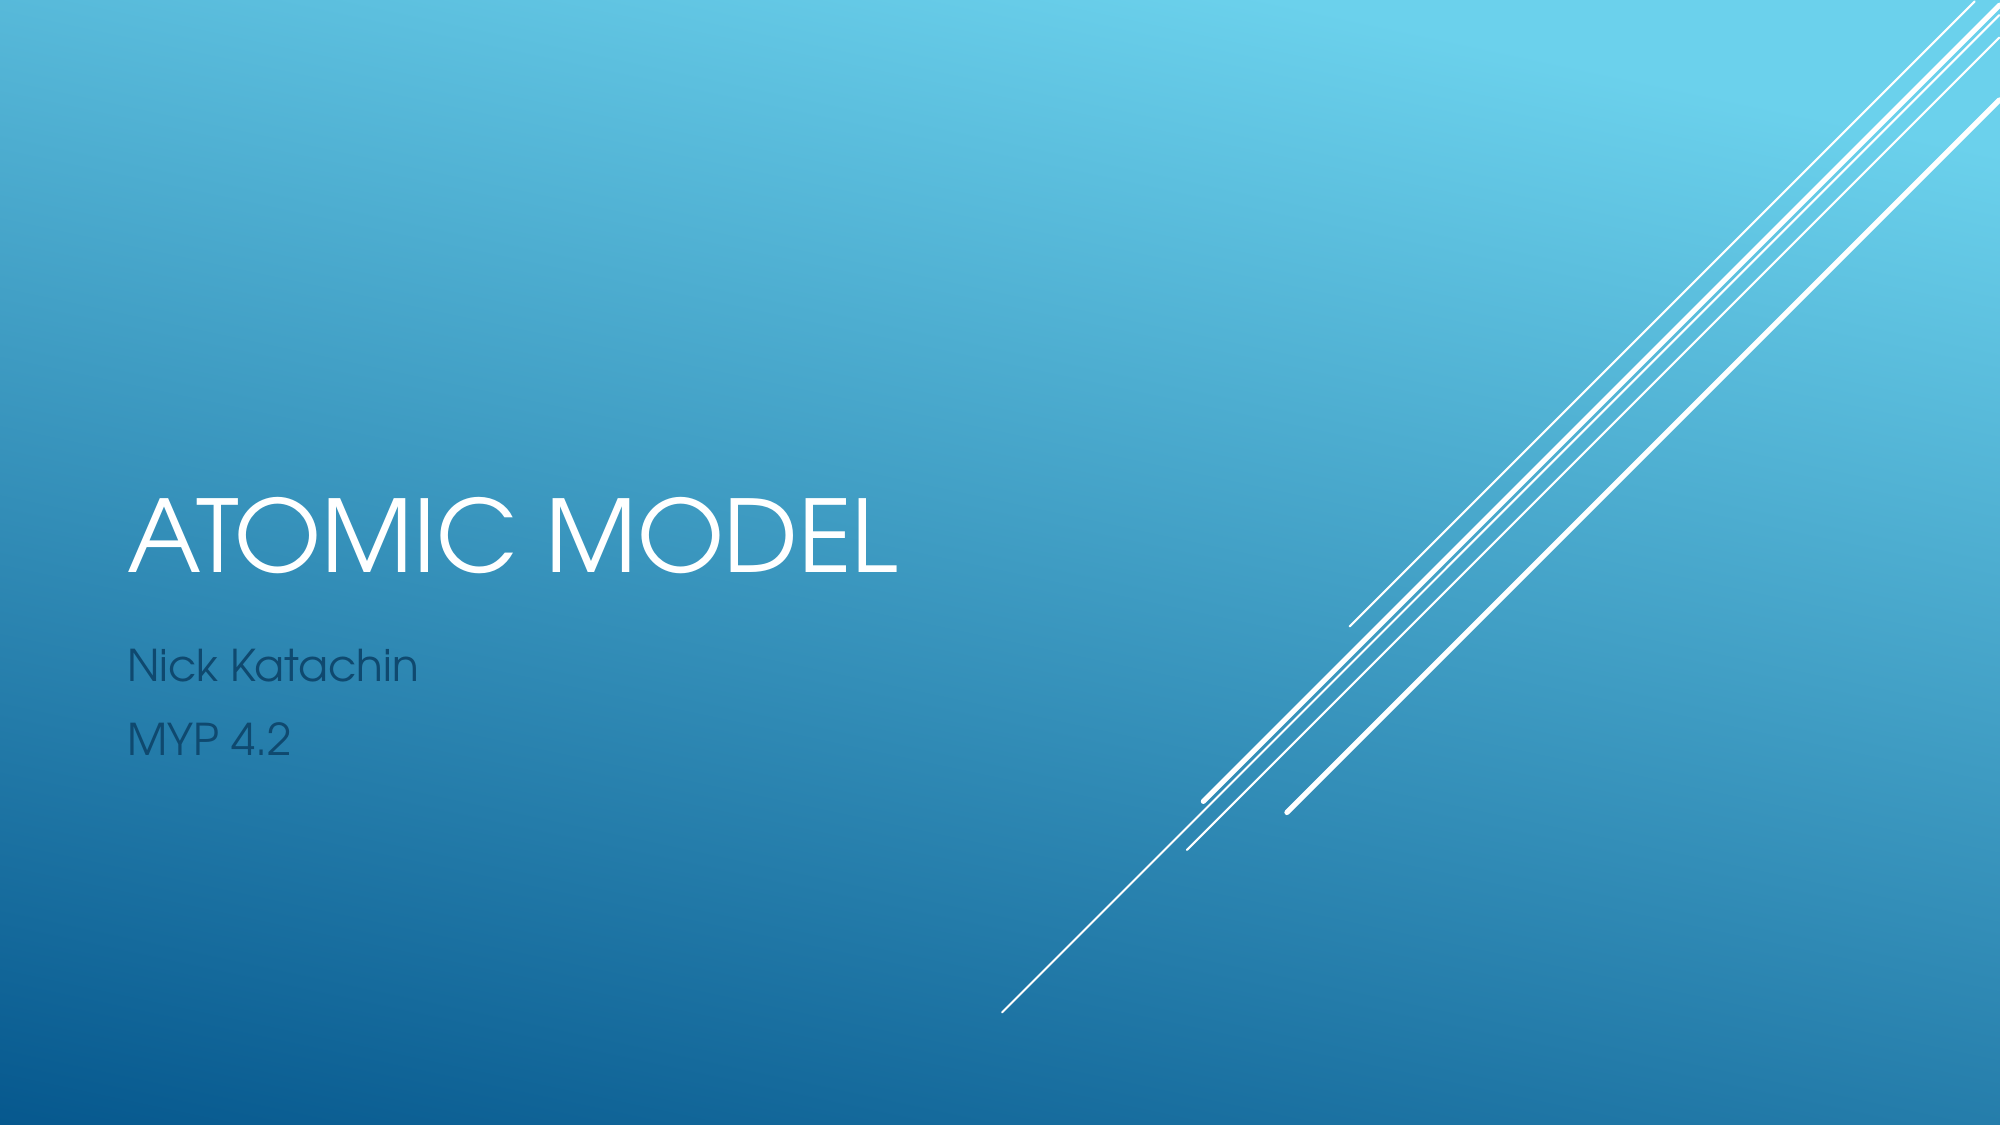

# Atomic model
Nick Katachin
MYP 4.2